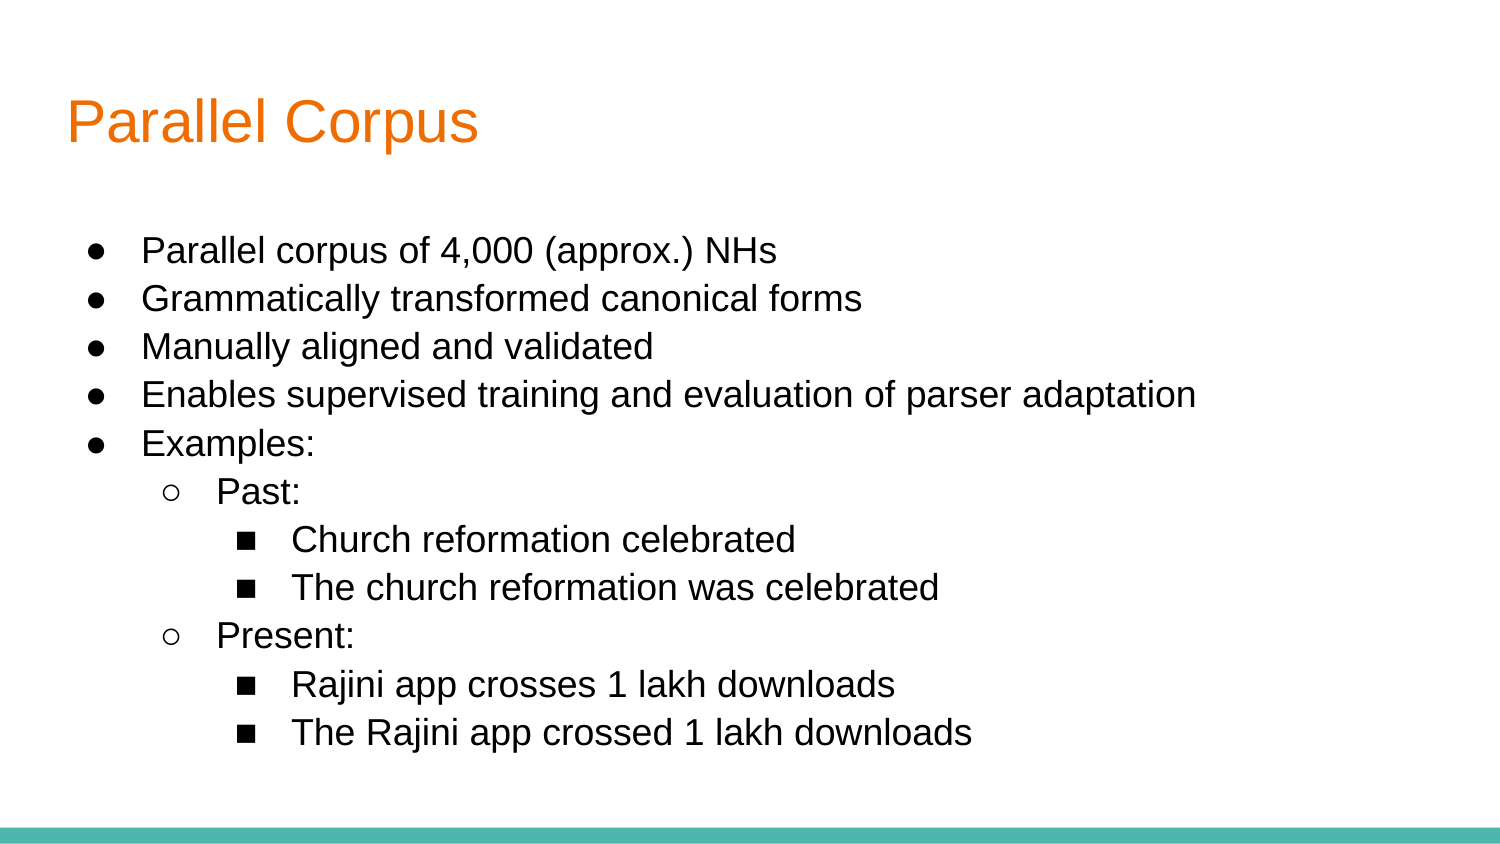

# Parallel Corpus
Parallel corpus of 4,000 (approx.) NHs
Grammatically transformed canonical forms
Manually aligned and validated
Enables supervised training and evaluation of parser adaptation
Examples:
Past:
Church reformation celebrated
The church reformation was celebrated
Present:
Rajini app crosses 1 lakh downloads
The Rajini app crossed 1 lakh downloads